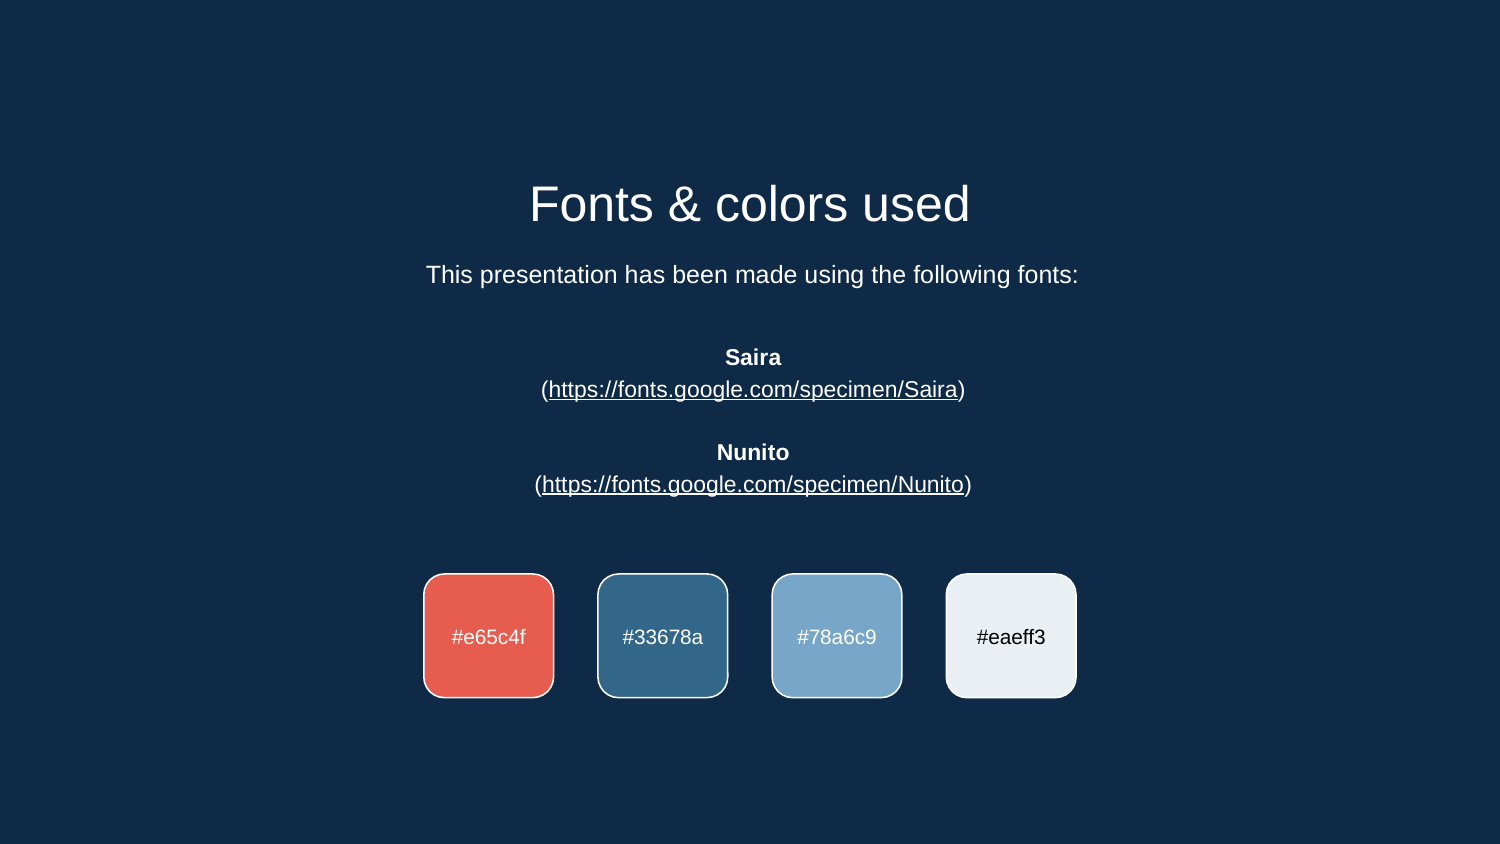

Fonts & colors used
This presentation has been made using the following fonts:

Saira
(https://fonts.google.com/specimen/Saira)

Nunito
(https://fonts.google.com/specimen/Nunito)

#e65c4f
#33678a
#78a6c9
#eaeff3